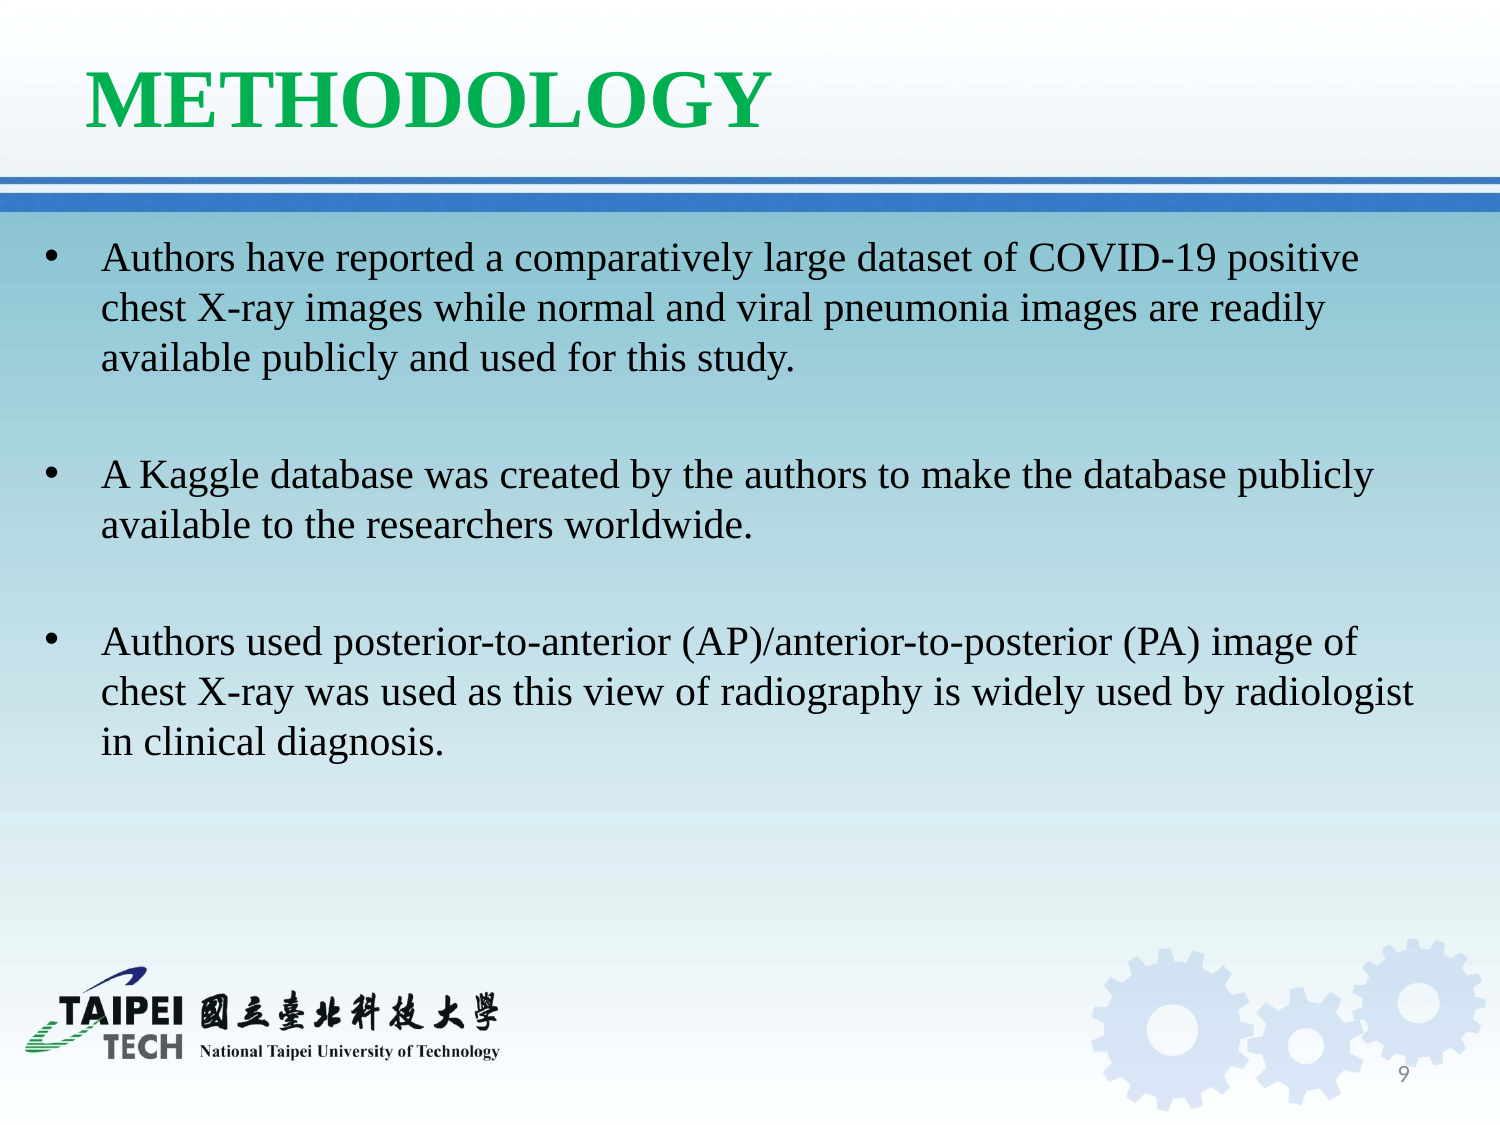

# METHODOLOGY
Authors have reported a comparatively large dataset of COVID-19 positive chest X-ray images while normal and viral pneumonia images are readily available publicly and used for this study.

A Kaggle database was created by the authors to make the database publicly available to the researchers worldwide.

Authors used posterior-to-anterior (AP)/anterior-to-posterior (PA) image of chest X-ray was used as this view of radiography is widely used by radiologist in clinical diagnosis.
9